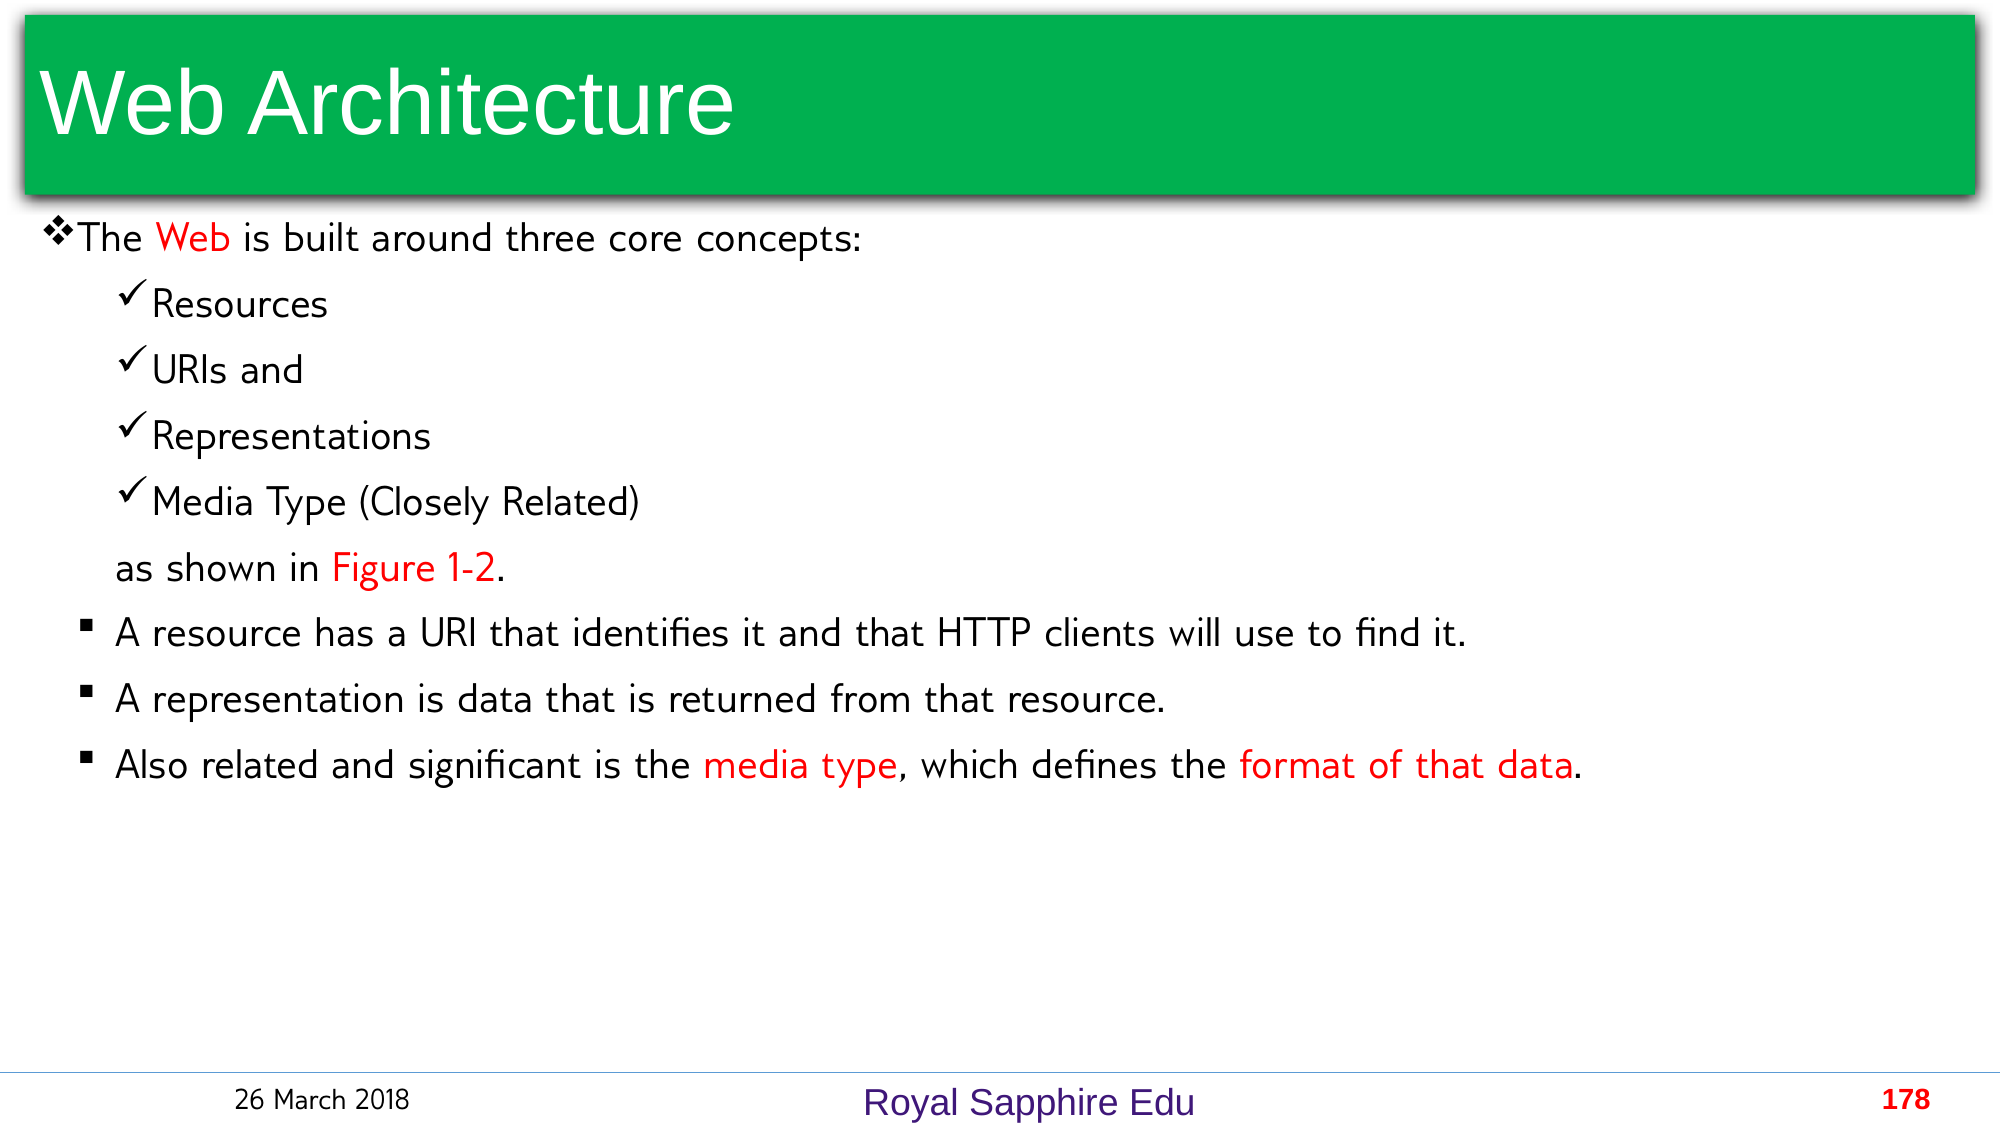

# Web Architecture
The Web is built around three core concepts:
Resources
URIs and
Representations
Media Type (Closely Related)
as shown in Figure 1-2.
A resource has a URI that identifies it and that HTTP clients will use to find it.
A representation is data that is returned from that resource.
Also related and significant is the media type, which defines the format of that data.

26 March 2018
178